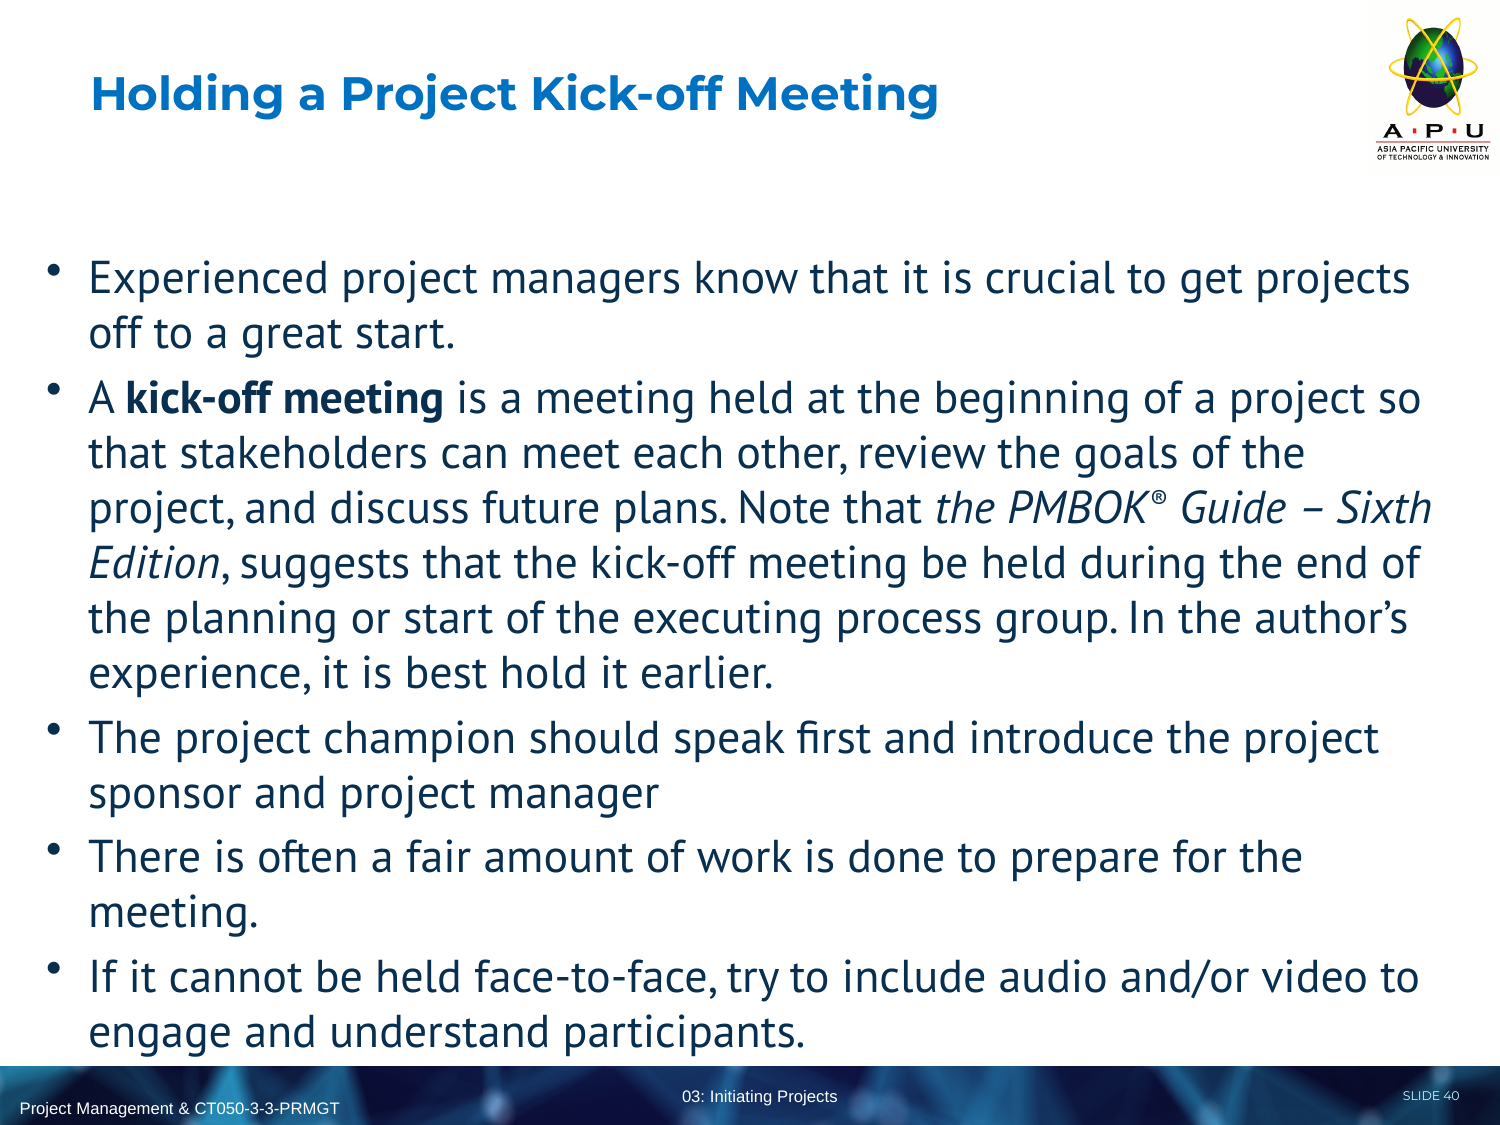

# Holding a Project Kick-off Meeting
Experienced project managers know that it is crucial to get projects off to a great start.
A kick-off meeting is a meeting held at the beginning of a project so that stakeholders can meet each other, review the goals of the project, and discuss future plans. Note that the PMBOK® Guide – Sixth Edition, suggests that the kick-off meeting be held during the end of the planning or start of the executing process group. In the author’s experience, it is best hold it earlier.
The project champion should speak first and introduce the project sponsor and project manager
There is often a fair amount of work is done to prepare for the meeting.
If it cannot be held face-to-face, try to include audio and/or video to engage and understand participants.